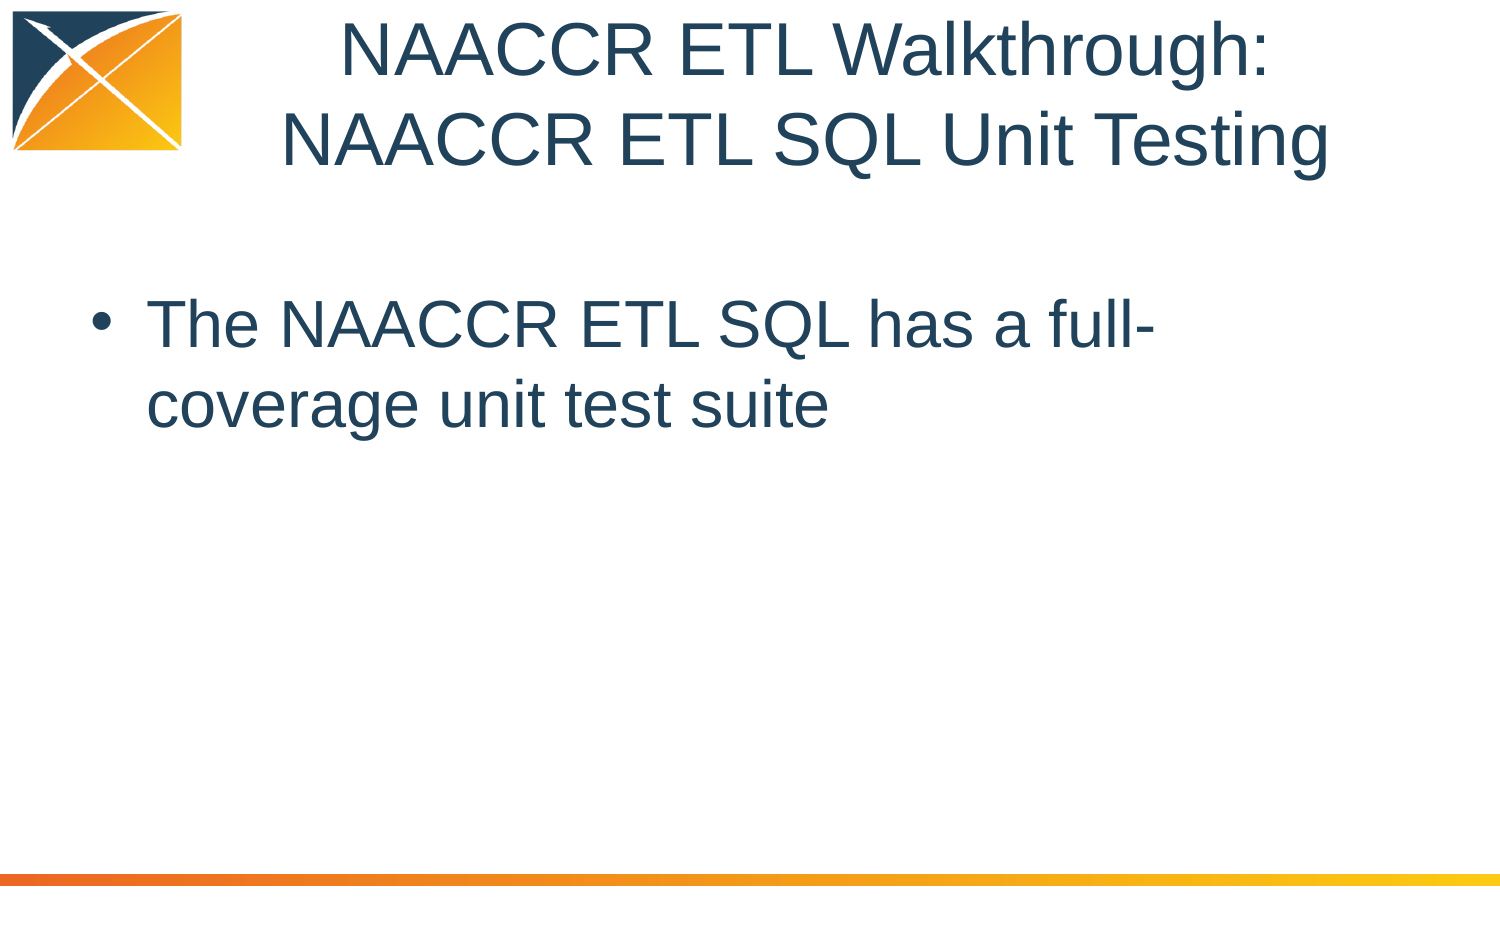

# NAACCR ETL Walkthrough:
NAACCR ETL SQL Unit Testing
The NAACCR ETL SQL has a full-coverage unit test suite